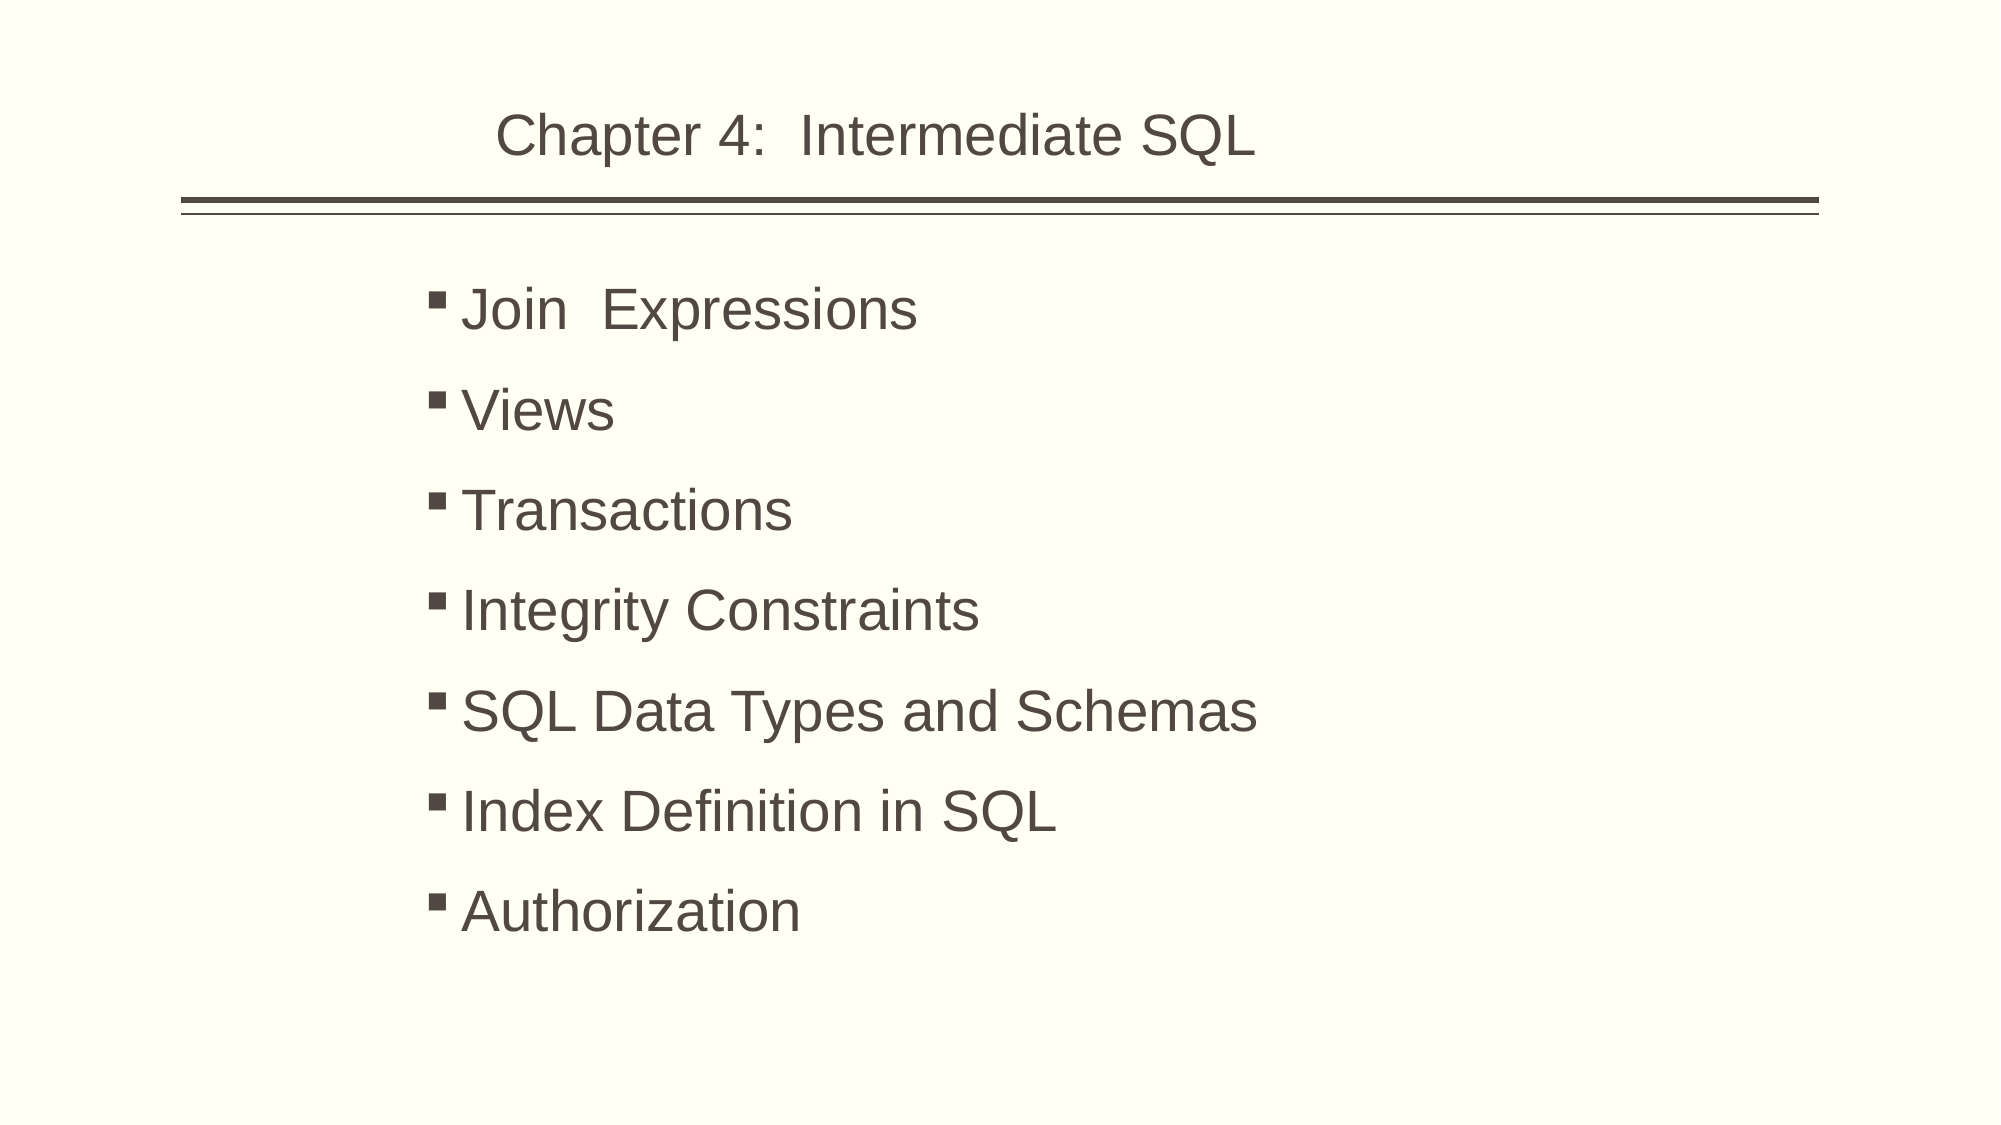

# Chapter 4:  Intermediate SQL
Join  Expressions
Views
Transactions
Integrity Constraints
SQL Data Types and Schemas
Index Definition in SQL
Authorization